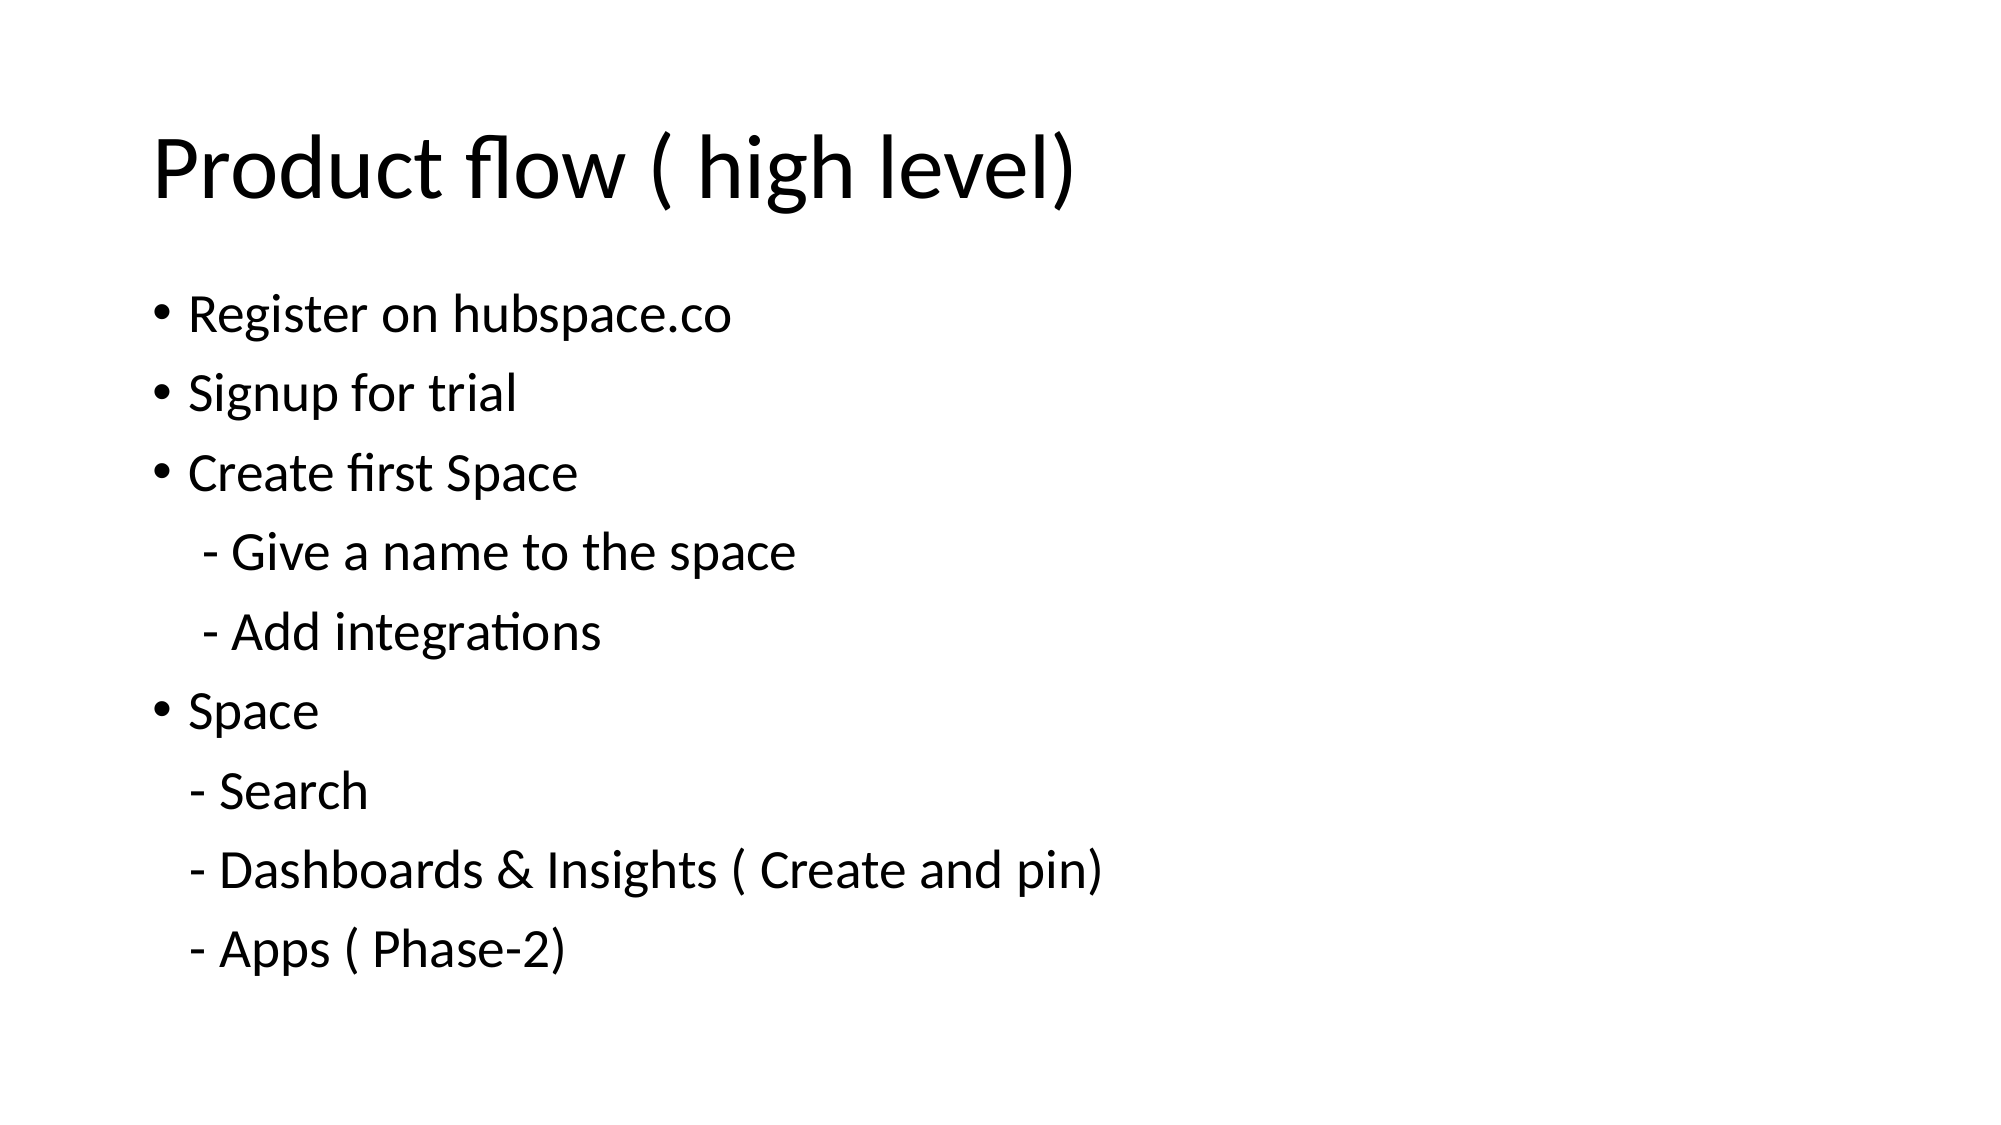

# Product flow ( high level)
Register on hubspace.co
Signup for trial
Create first Space
    - Give a name to the space
    - Add integrations
Space
   - Search
   - Dashboards & Insights ( Create and pin)
   - Apps ( Phase-2)